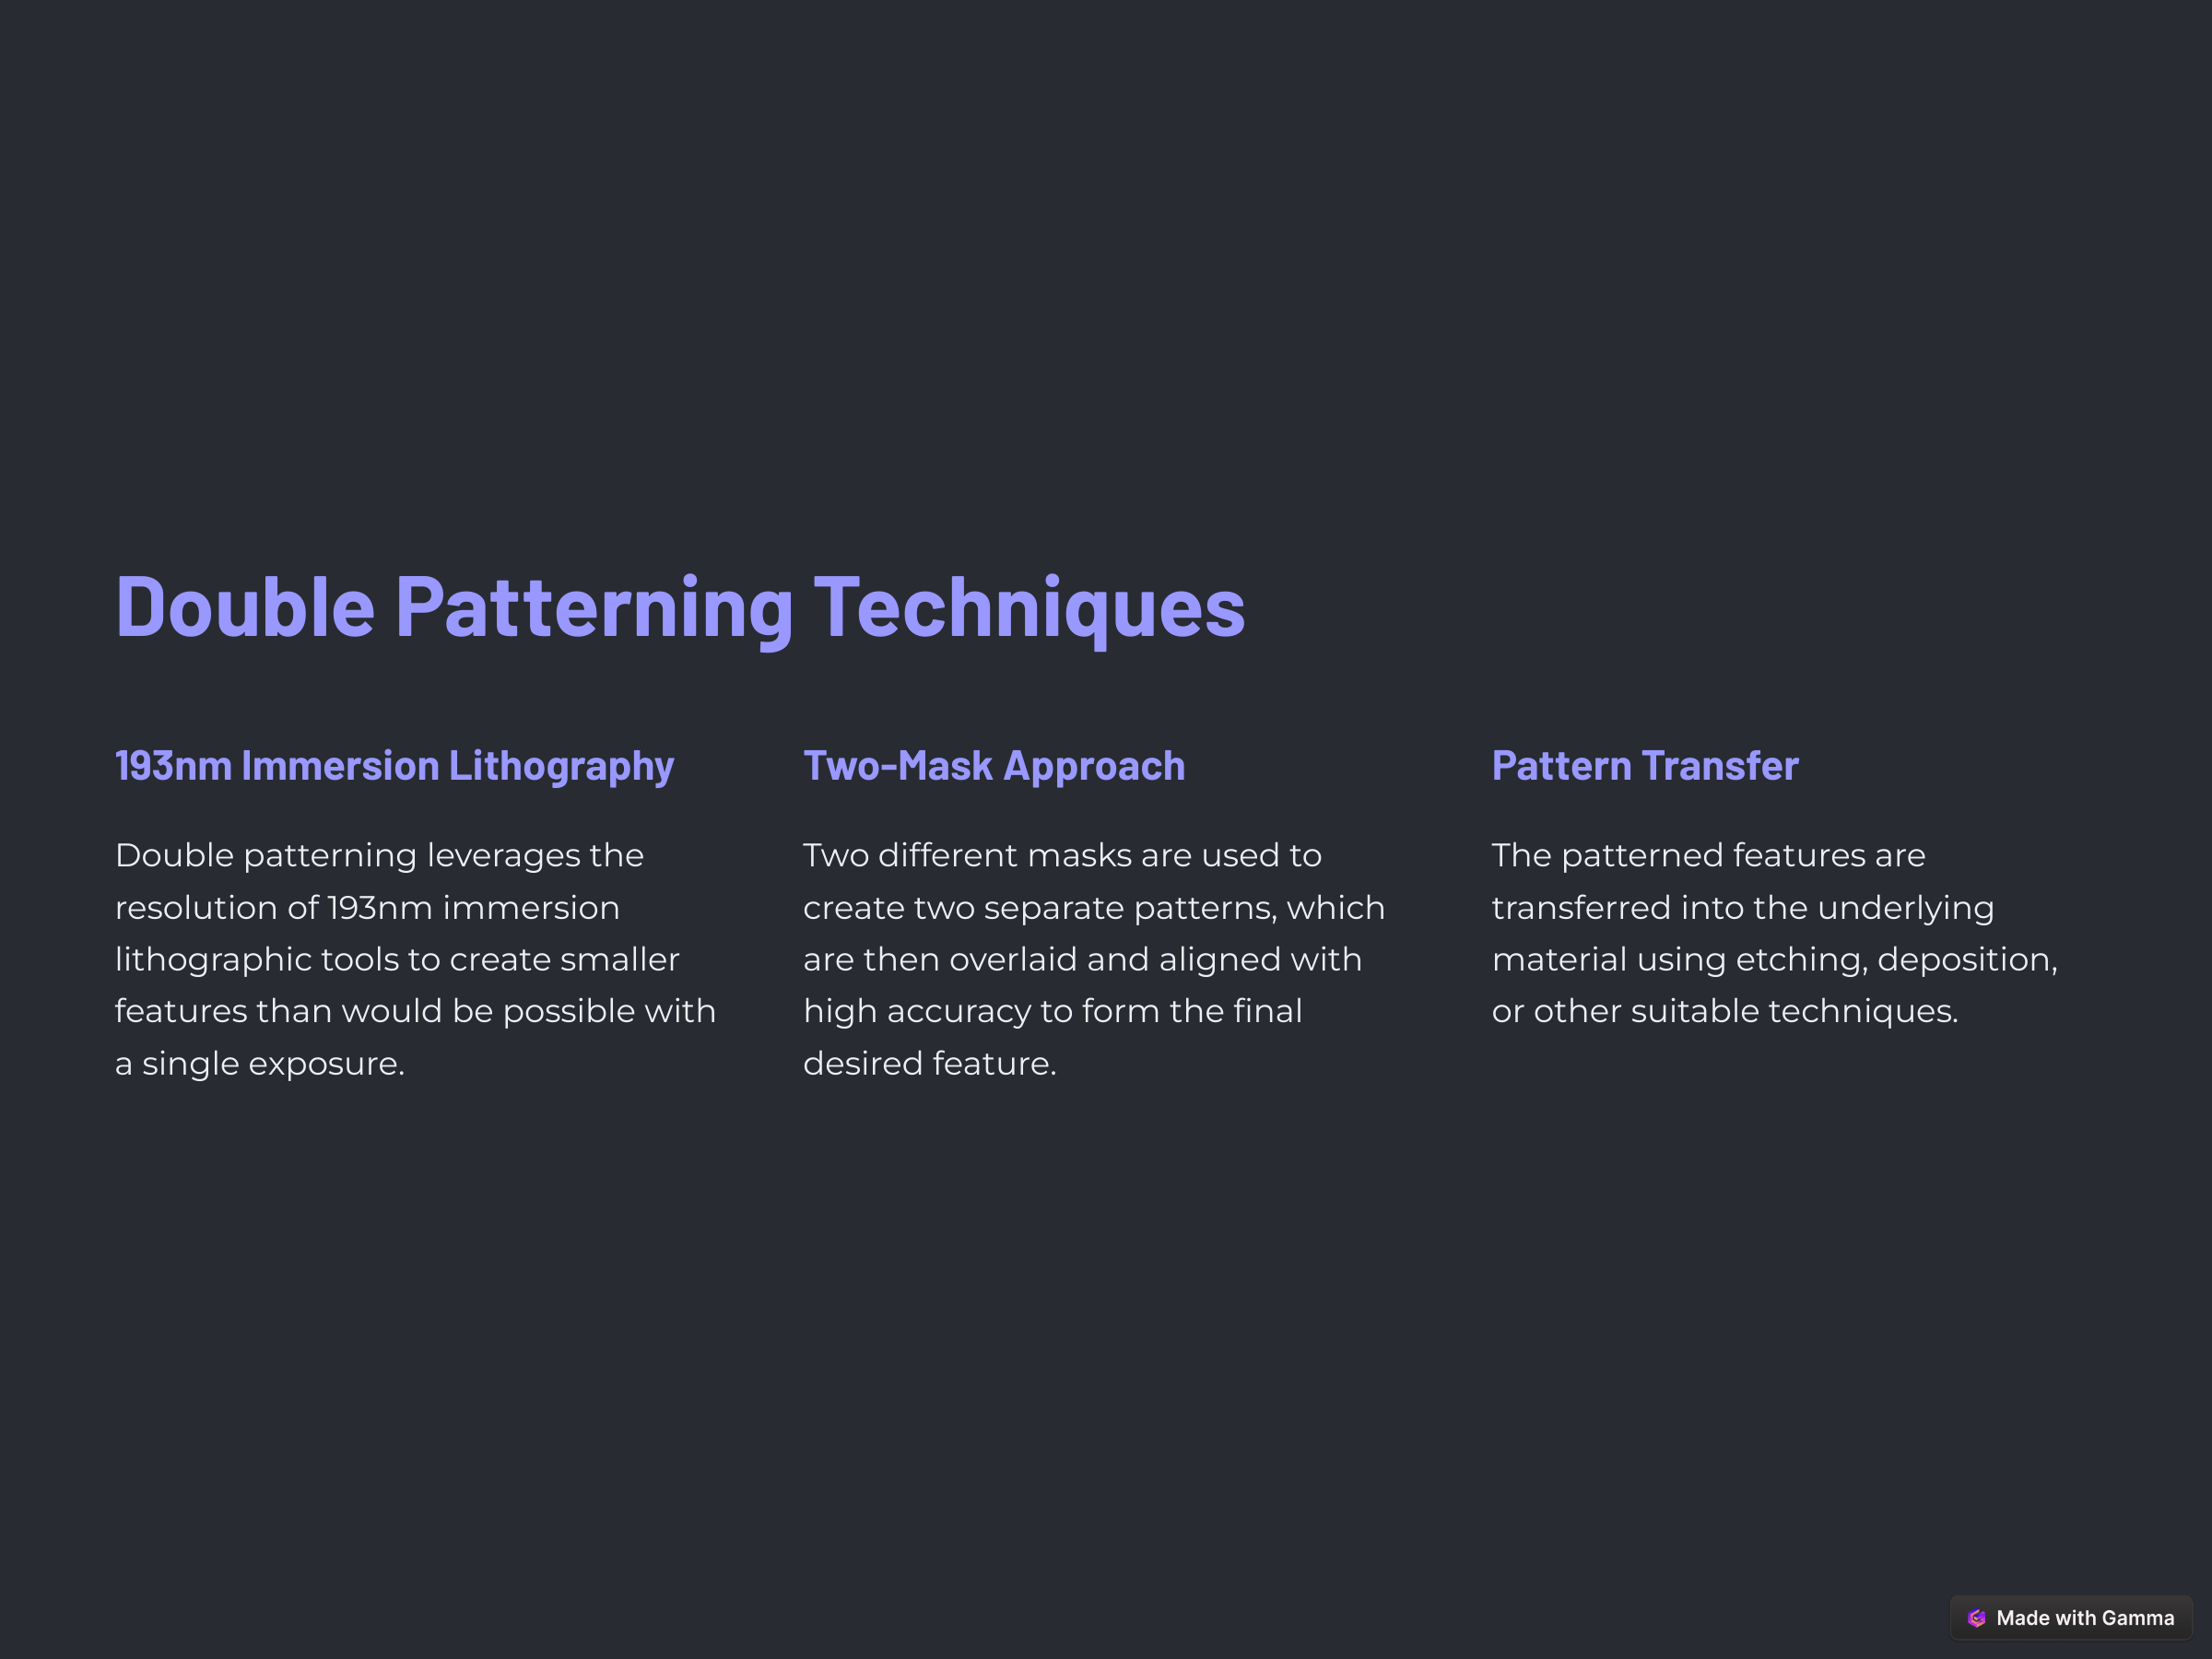

Double Patterning Techniques
193nm Immersion Lithography
Two-Mask Approach
Pattern Transfer
Double patterning leverages the resolution of 193nm immersion lithographic tools to create smaller features than would be possible with a single exposure.
Two different masks are used to create two separate patterns, which are then overlaid and aligned with high accuracy to form the final desired feature.
The patterned features are transferred into the underlying material using etching, deposition, or other suitable techniques.